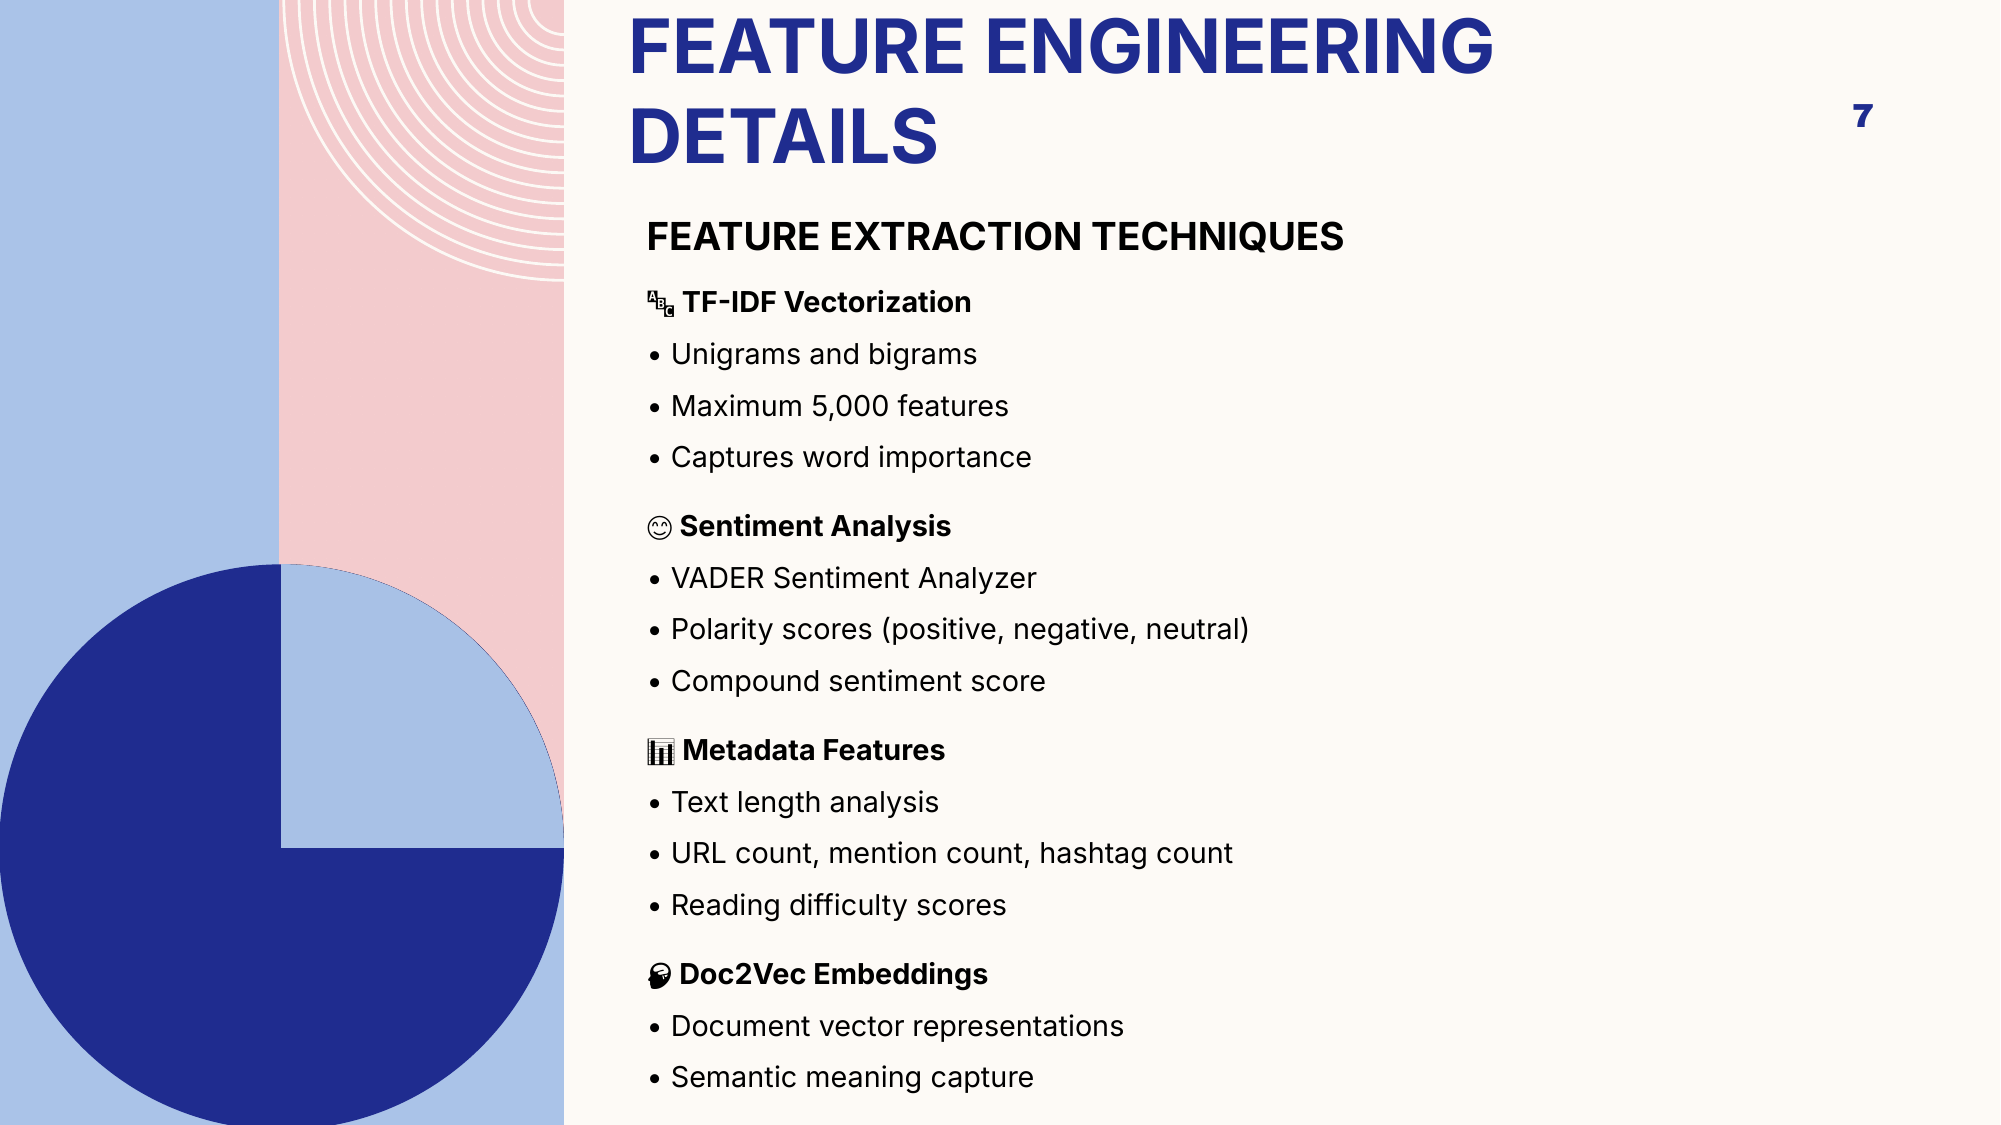

# FEATURE ENGINEERING DETAILS
7
FEATURE EXTRACTION TECHNIQUES
🔤 TF-IDF Vectorization
• Unigrams and bigrams
• Maximum 5,000 features
• Captures word importance
😊 Sentiment Analysis
• VADER Sentiment Analyzer
• Polarity scores (positive, negative, neutral)
• Compound sentiment score
📊 Metadata Features
• Text length analysis
• URL count, mention count, hashtag count
• Reading difficulty scores
🧠 Doc2Vec Embeddings
• Document vector representations
• Semantic meaning capture